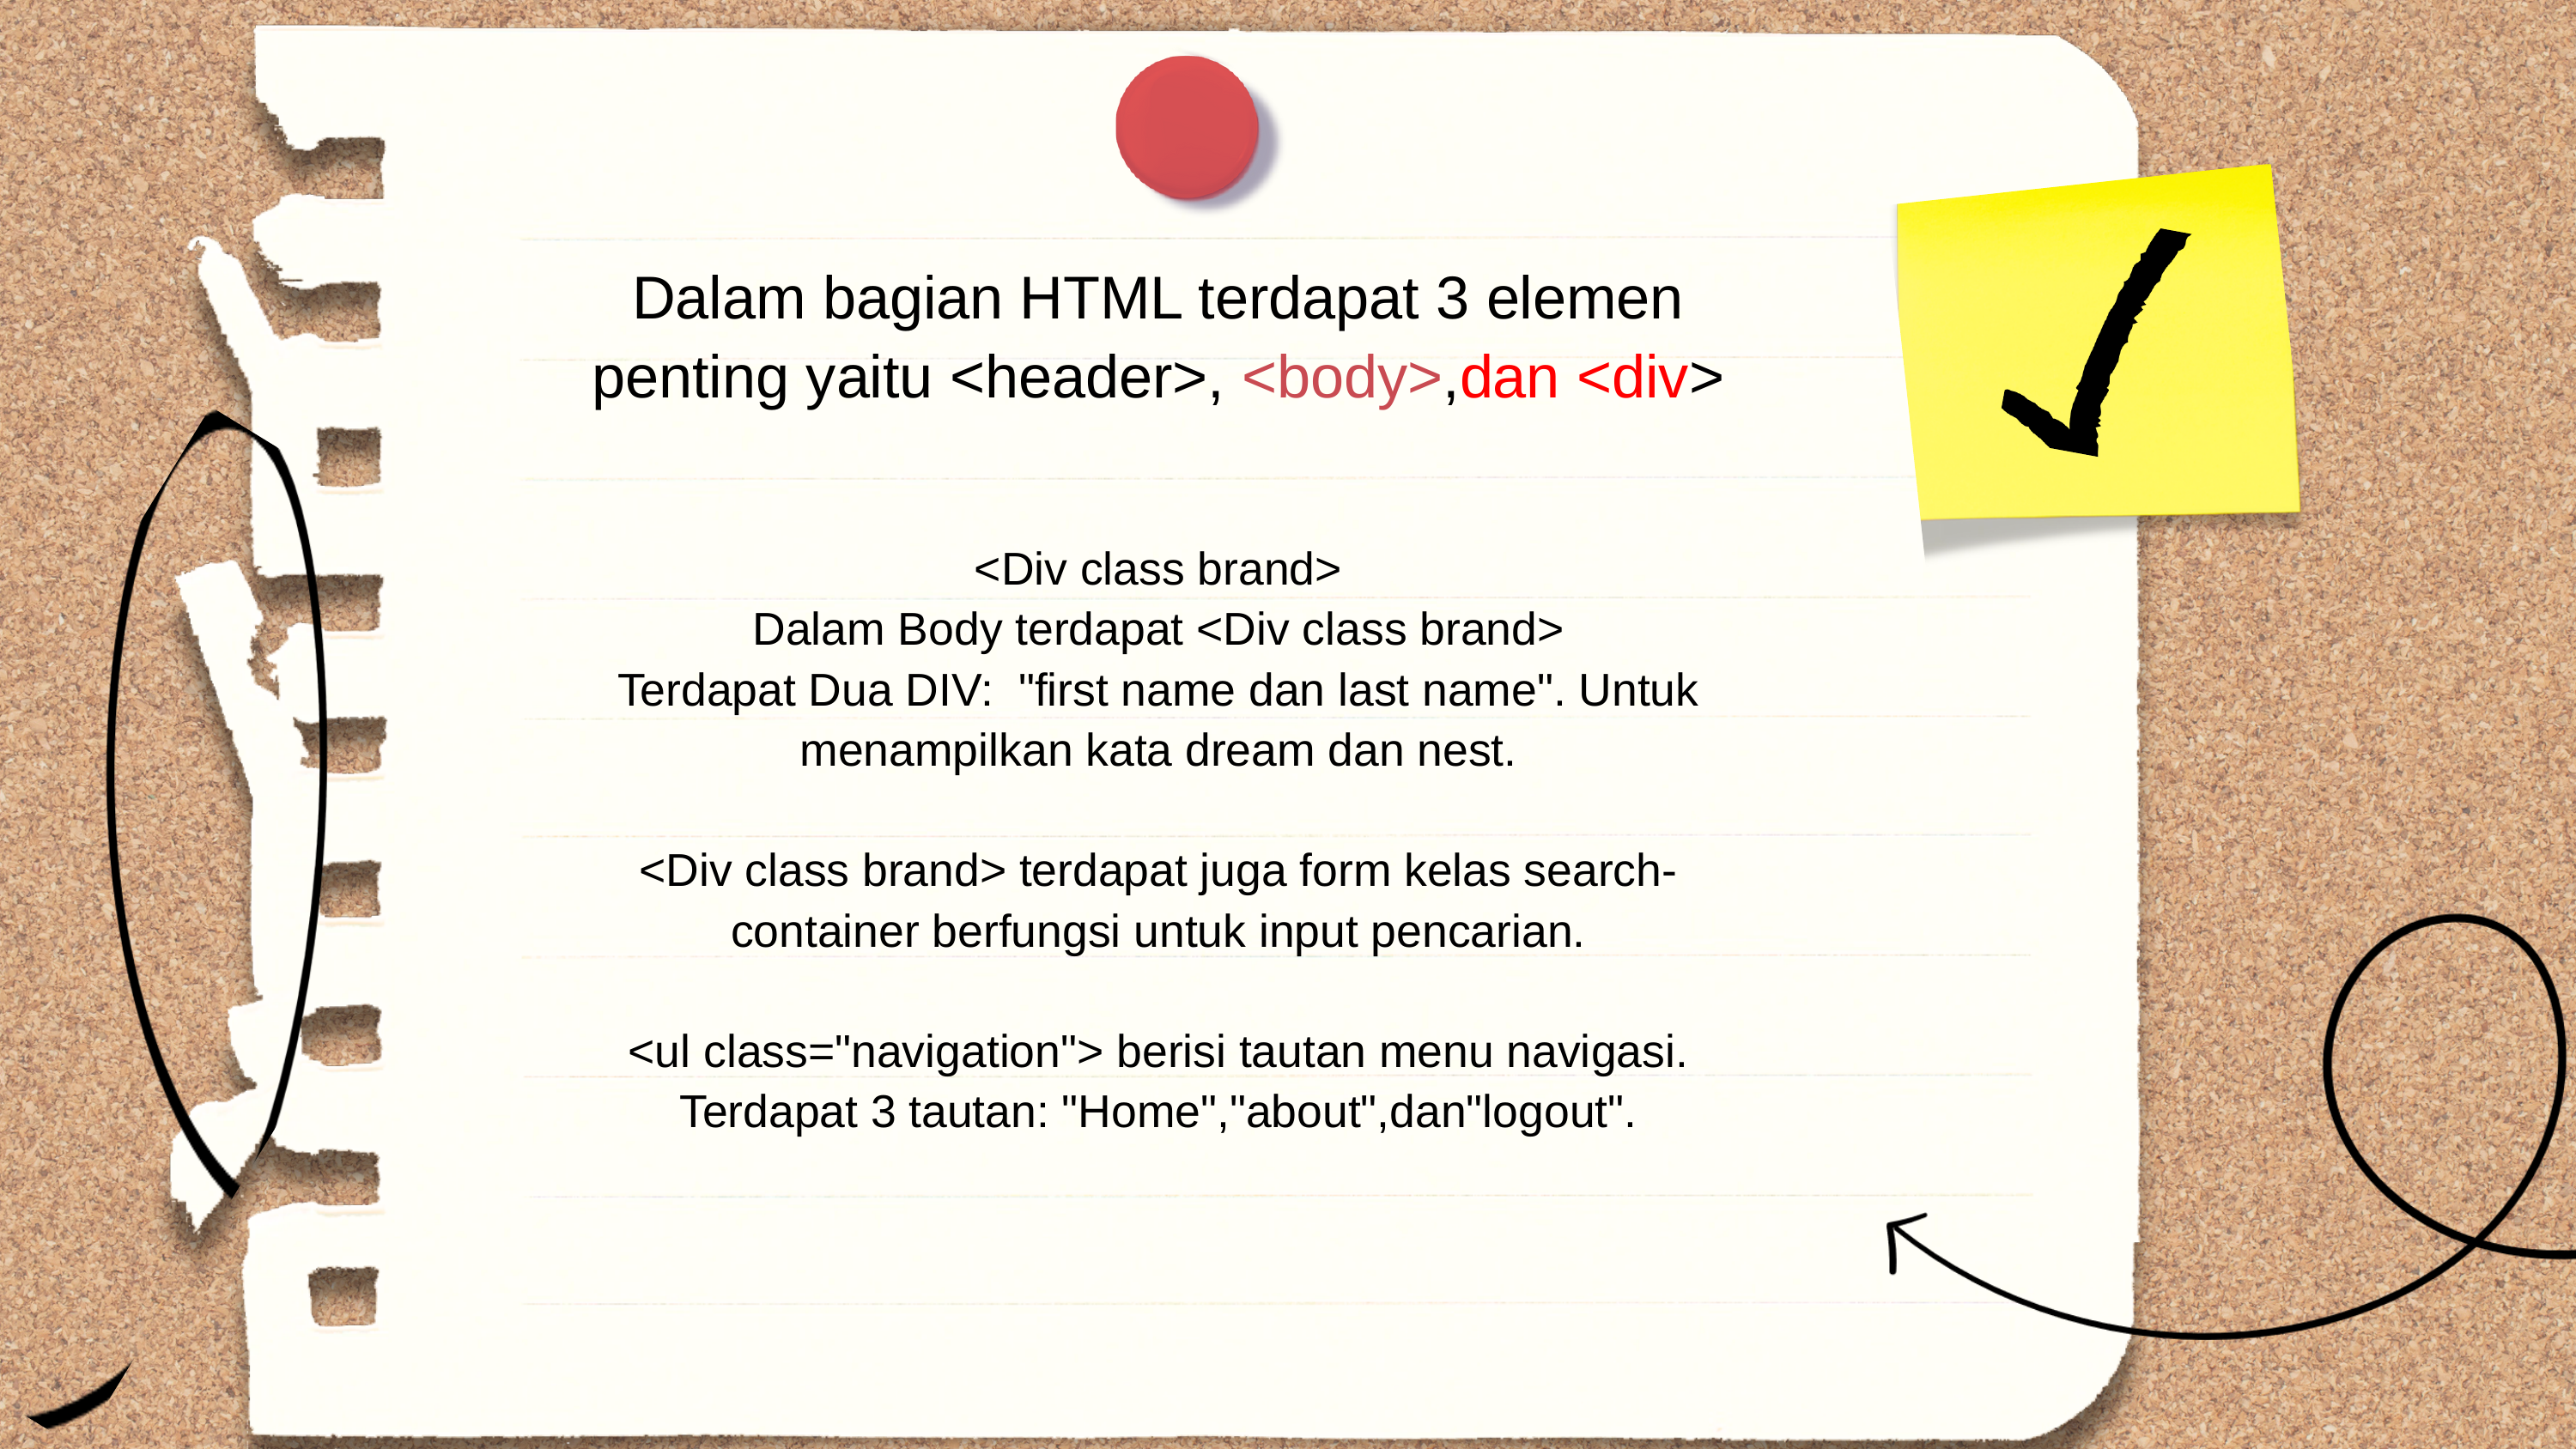

Dalam bagian HTML terdapat 3 elemen penting yaitu <header>, <body>,dan <div>
<Div class brand>
Dalam Body terdapat <Div class brand>
Terdapat Dua DIV:  "first name dan last name". Untuk menampilkan kata dream dan nest.

<Div class brand> terdapat juga form kelas search-container berfungsi untuk input pencarian.

<ul class="navigation"> berisi tautan menu navigasi. Terdapat 3 tautan: "Home","about",dan"logout".